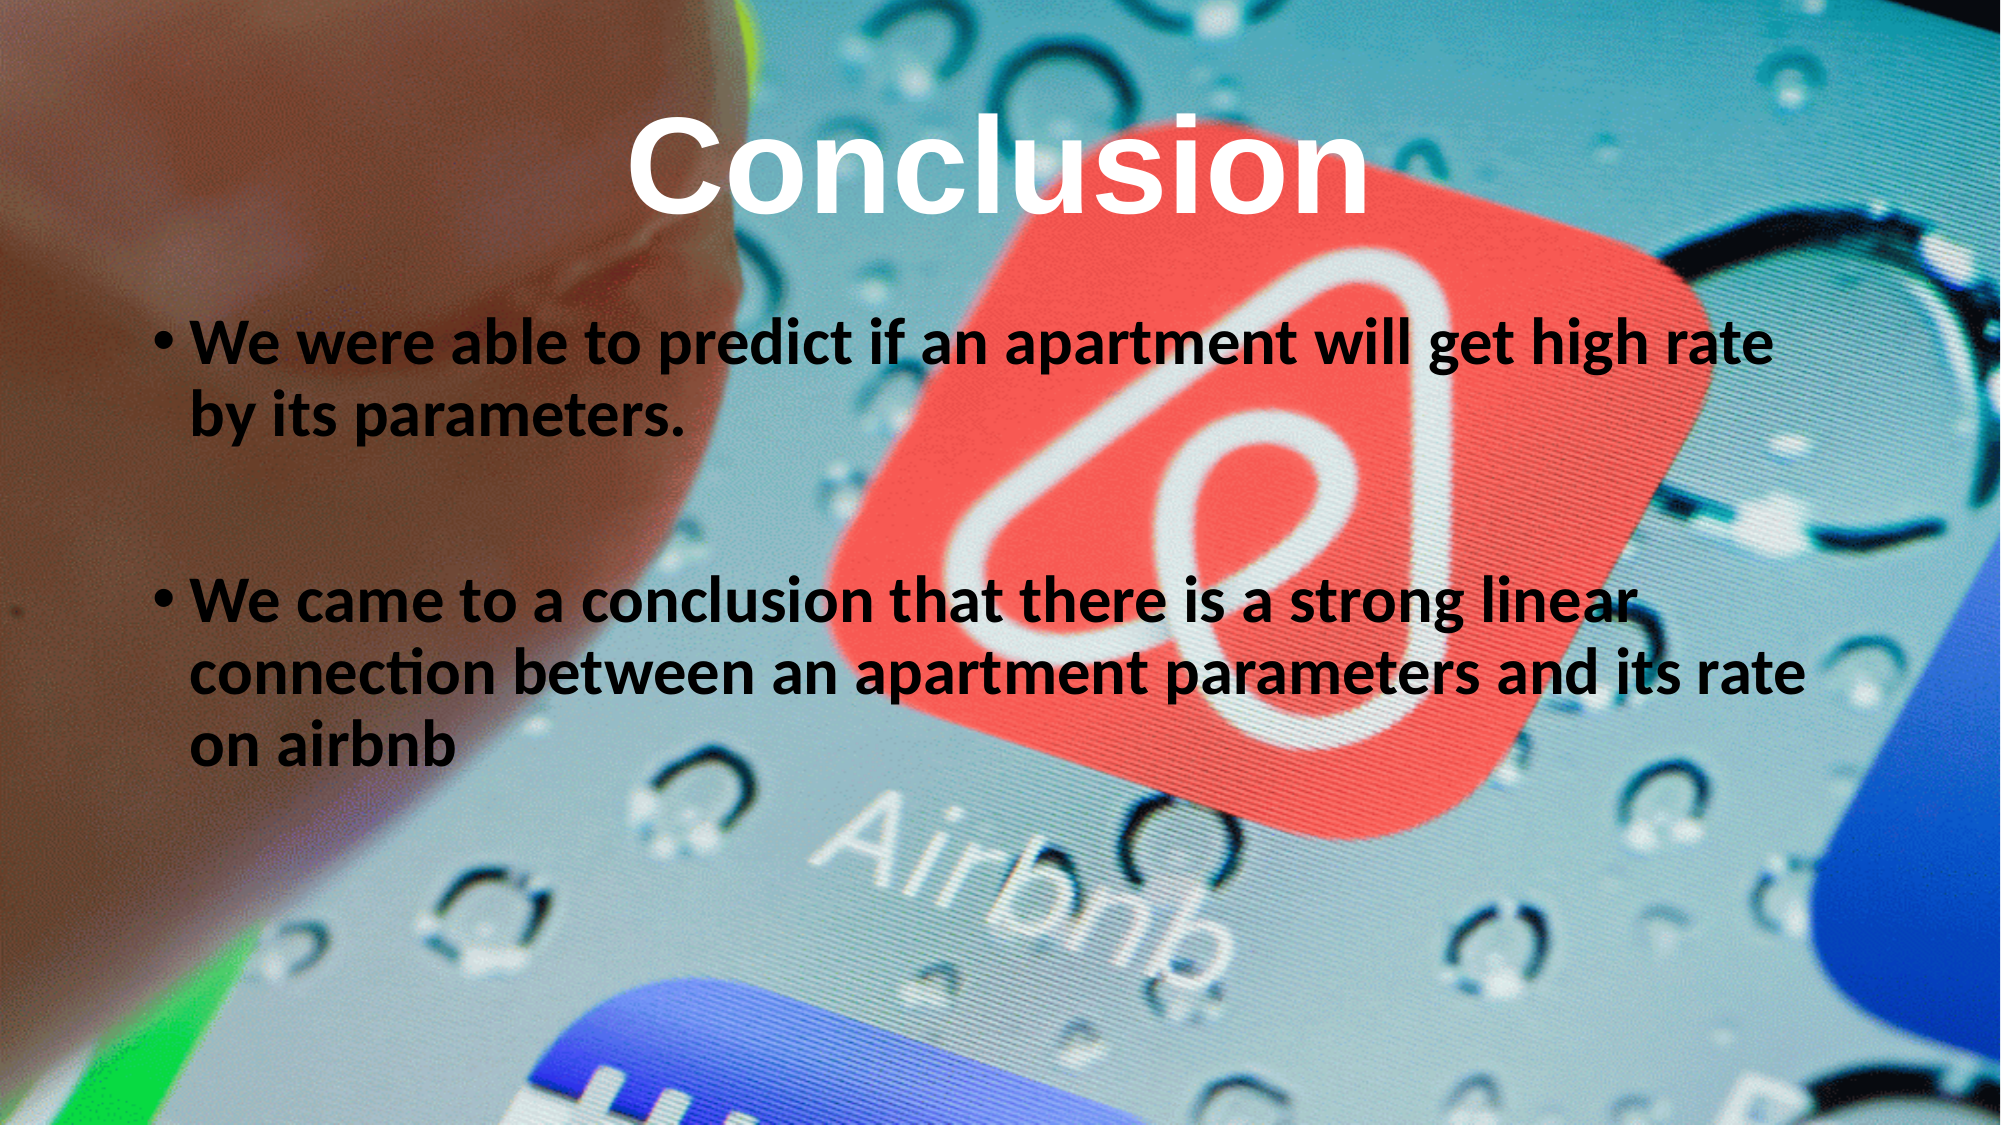

# Conclusion
We were able to predict if an apartment will get high rate by its parameters.

We came to a conclusion that there is a strong linear connection between an apartment parameters and its rate on airbnb